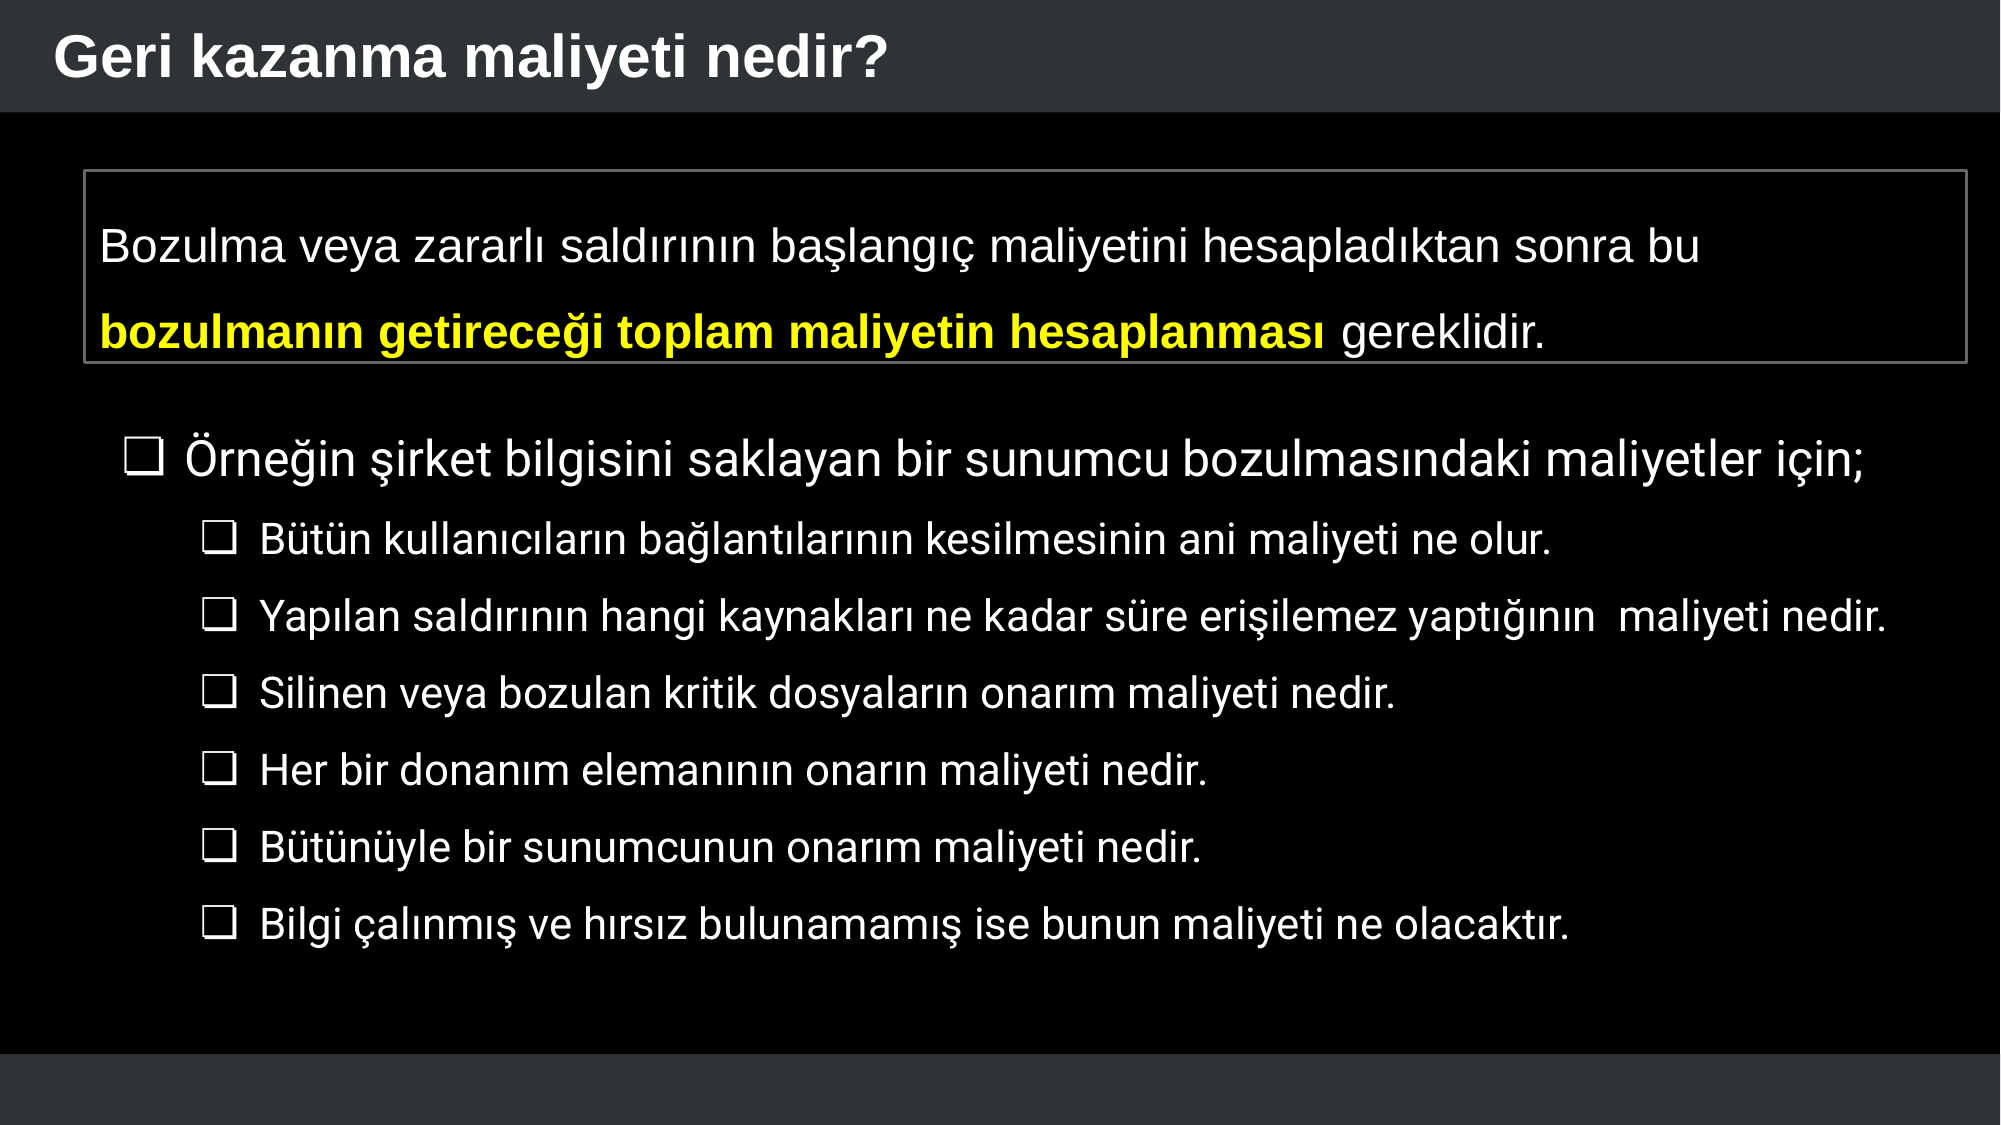

# Geri kazanma maliyeti nedir?
Bozulma veya zararlı saldırının başlangıç maliyetini hesapladıktan sonra bu bozulmanın getireceği toplam maliyetin hesaplanması gereklidir.
Örneğin şirket bilgisini saklayan bir sunumcu bozulmasındaki maliyetler için;
Bütün kullanıcıların bağlantılarının kesilmesinin ani maliyeti ne olur.
Yapılan saldırının hangi kaynakları ne kadar süre erişilemez yaptığının  maliyeti nedir.
Silinen veya bozulan kritik dosyaların onarım maliyeti nedir.
Her bir donanım elemanının onarın maliyeti nedir.
Bütünüyle bir sunumcunun onarım maliyeti nedir.
Bilgi çalınmış ve hırsız bulunamamış ise bunun maliyeti ne olacaktır.